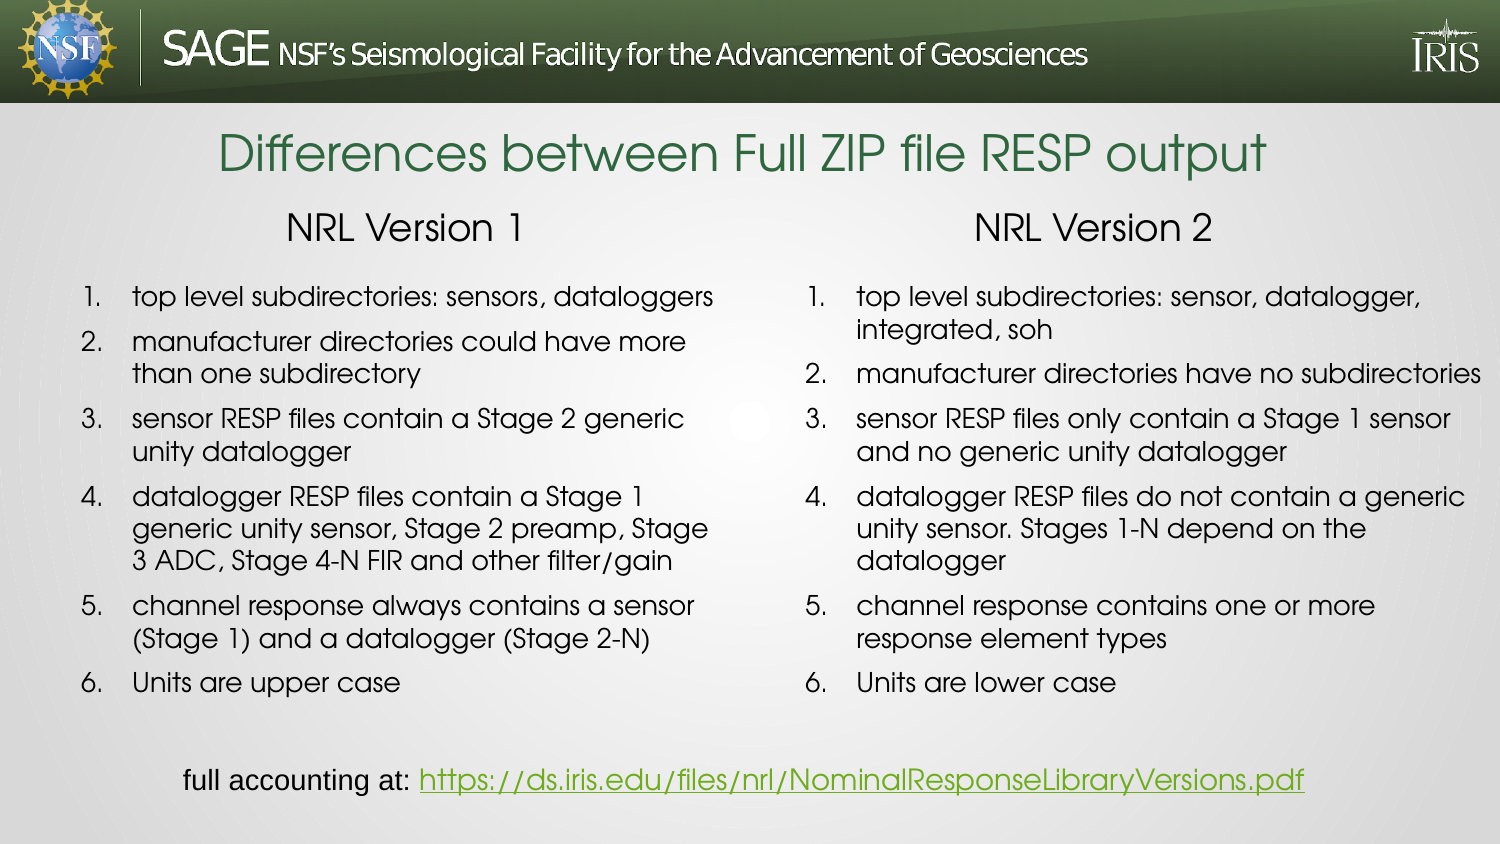

# Differences between Full ZIP file RESP output
NRL Version 1
NRL Version 2
top level subdirectories: sensors, dataloggers
manufacturer directories could have more than one subdirectory
sensor RESP files contain a Stage 2 generic unity datalogger
datalogger RESP files contain a Stage 1 generic unity sensor, Stage 2 preamp, Stage 3 ADC, Stage 4-N FIR and other filter/gain
channel response always contains a sensor (Stage 1) and a datalogger (Stage 2-N)
Units are upper case
top level subdirectories: sensor, datalogger, integrated, soh
manufacturer directories have no subdirectories
sensor RESP files only contain a Stage 1 sensor and no generic unity datalogger
datalogger RESP files do not contain a generic unity sensor. Stages 1-N depend on the datalogger
channel response contains one or more response element types
Units are lower case
full accounting at: https://ds.iris.edu/files/nrl/NominalResponseLibraryVersions.pdf